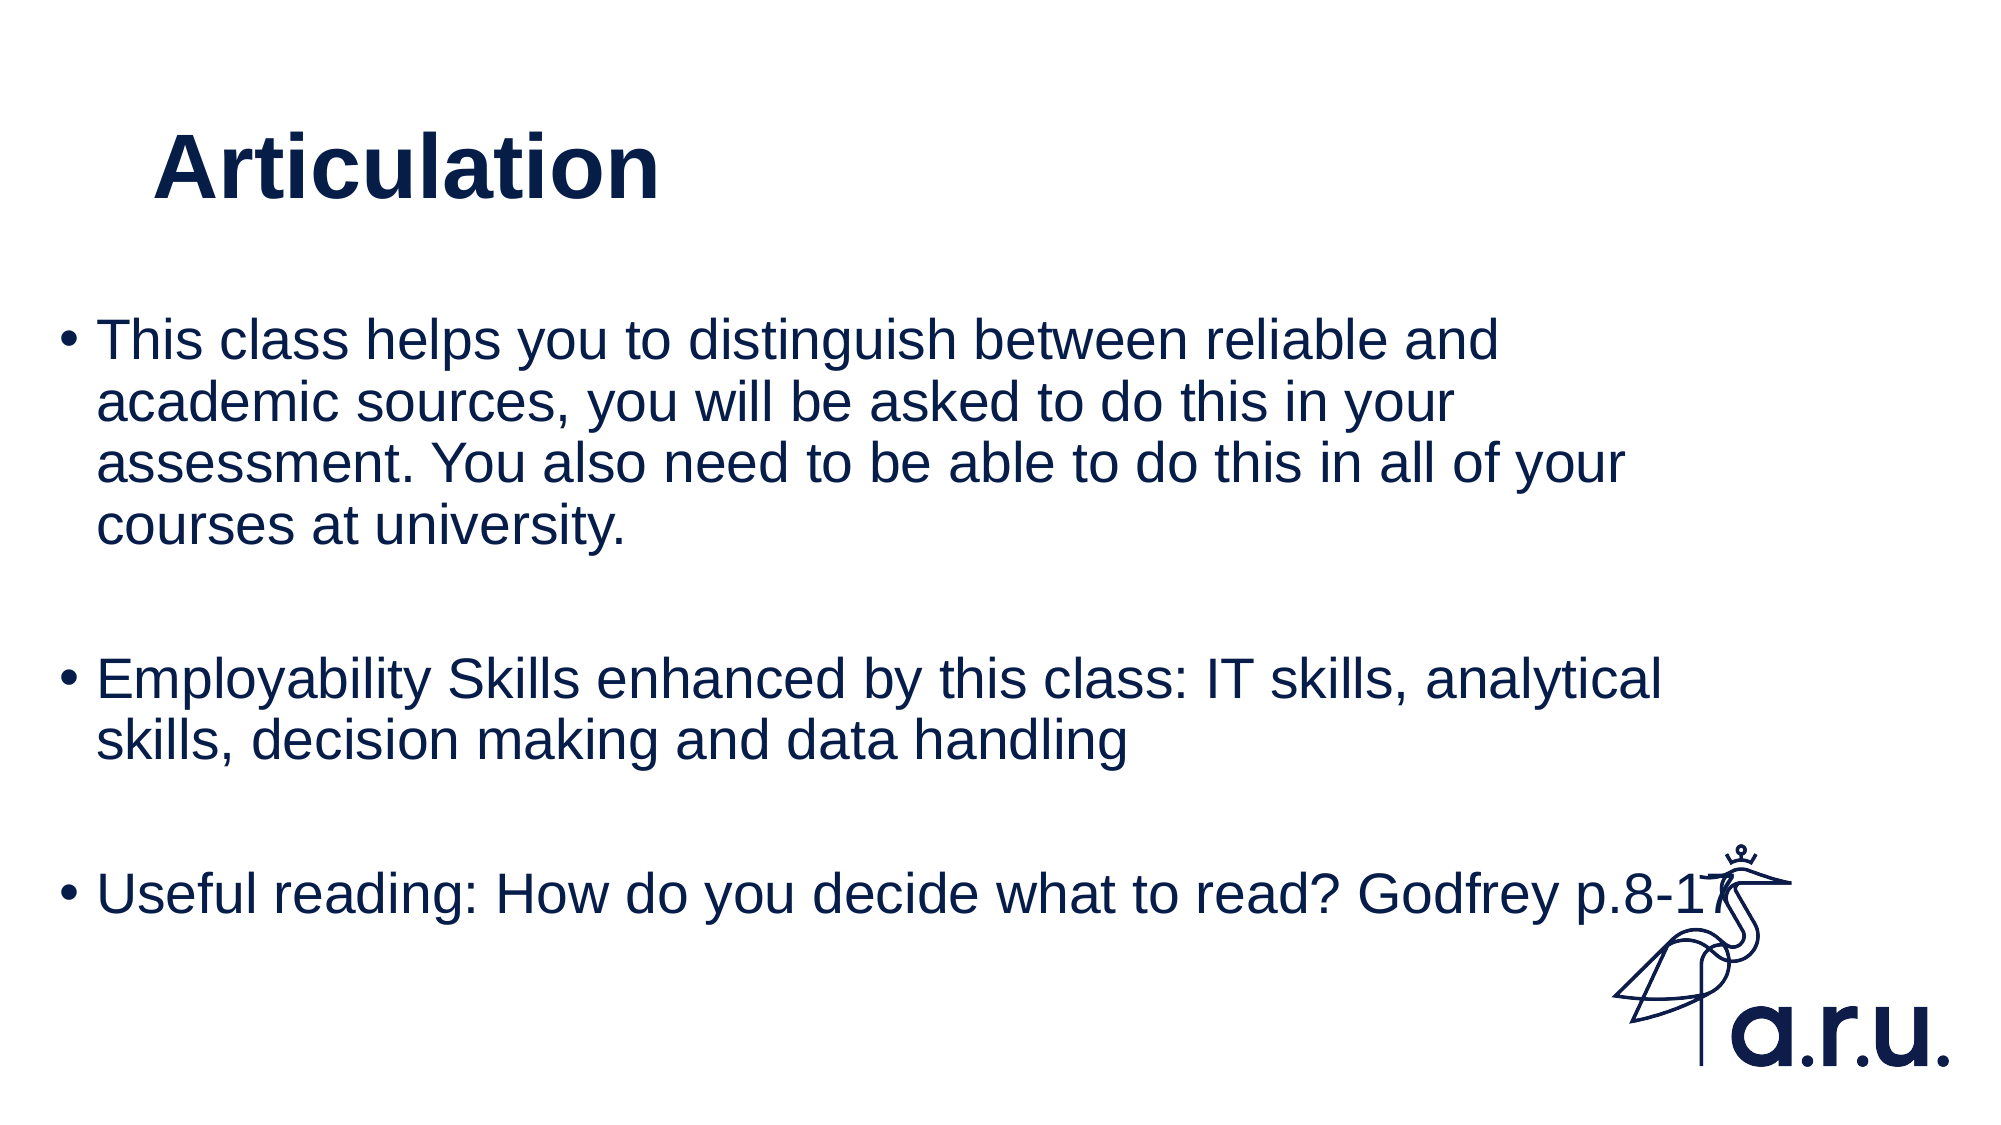

# Articulation

This class helps you to distinguish between reliable and academic sources, you will be asked to do this in your assessment. You also need to be able to do this in all of your courses at university.

Employability Skills enhanced by this class: IT skills, analytical skills, decision making and data handling

Useful reading: How do you decide what to read? Godfrey p.8-17